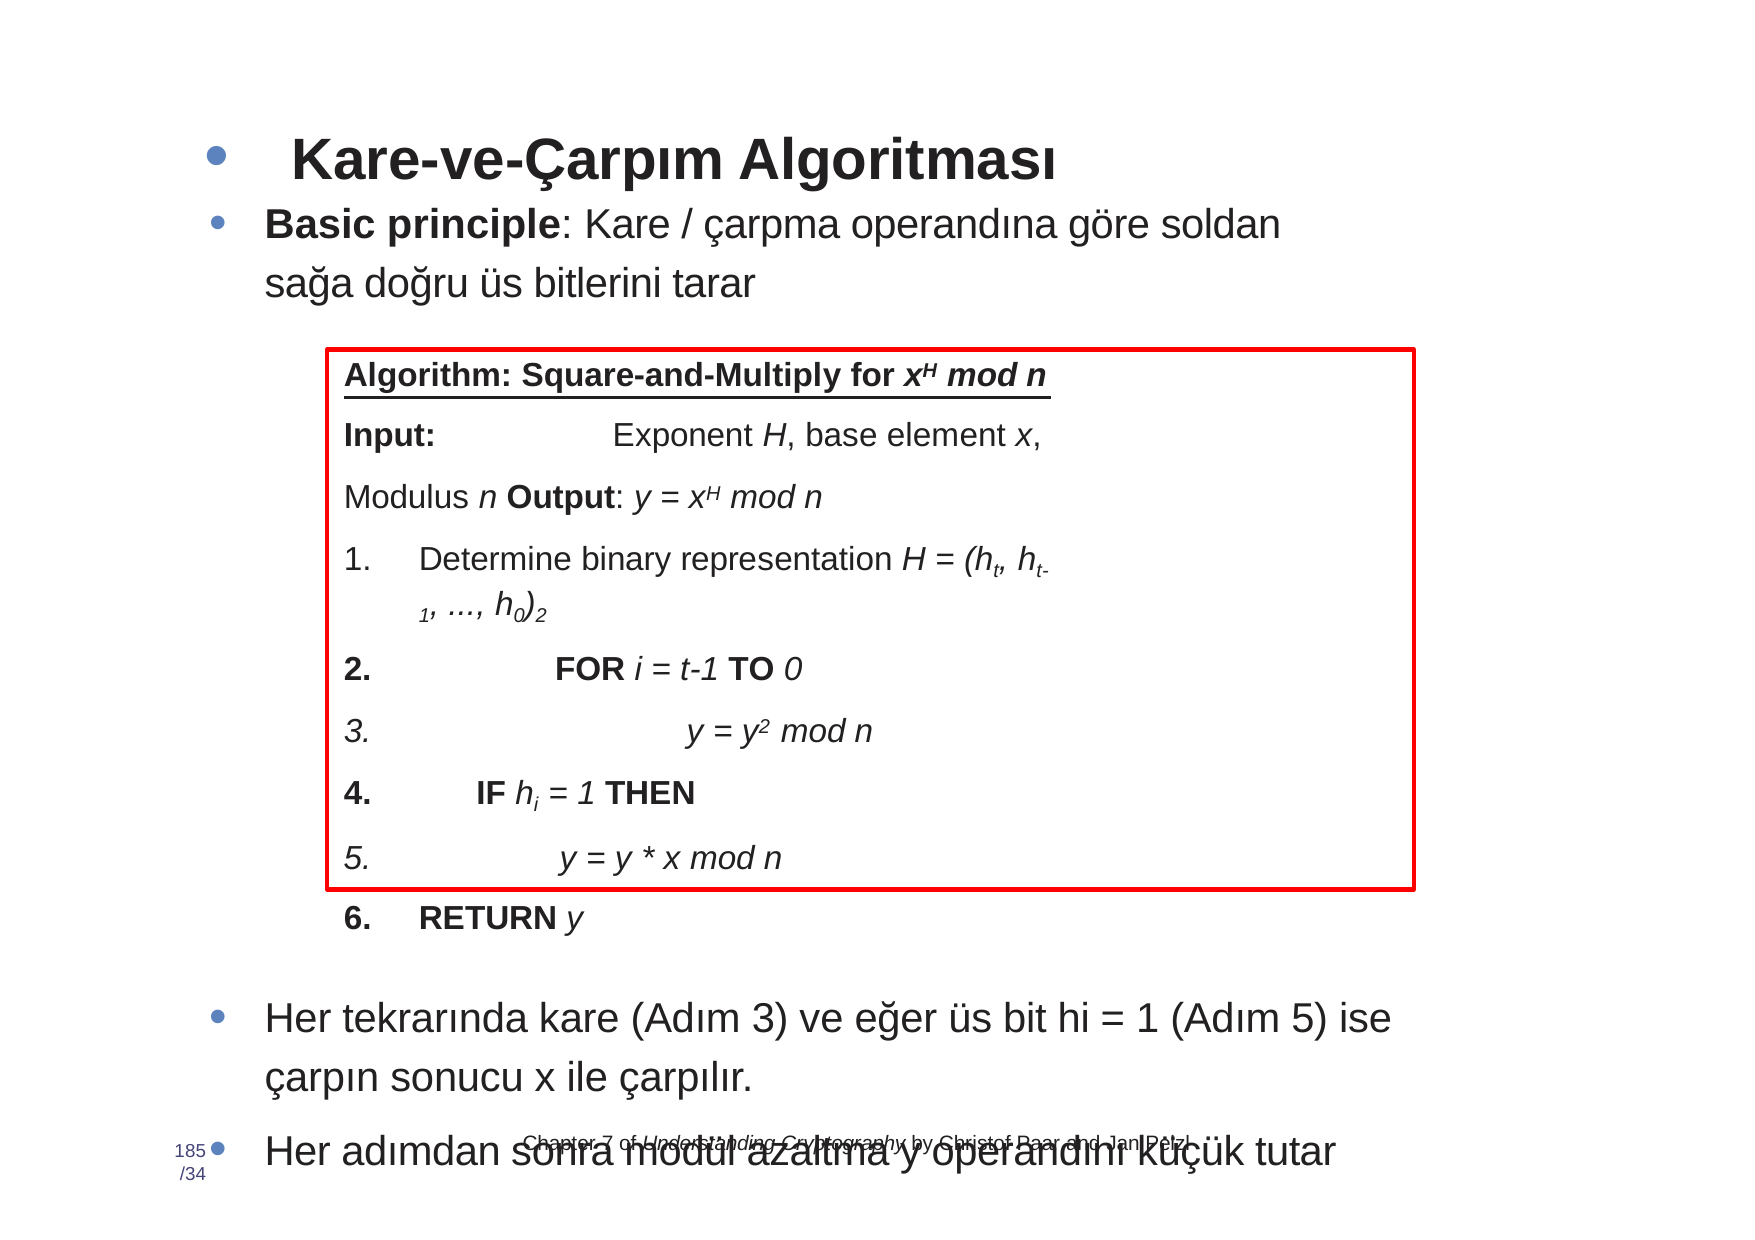

# • Kare-ve-Çarpım Algoritması
Basic principle: Kare / çarpma operandına göre soldan sağa doğru üs bitlerini tarar

Algorithm: Square-and-Multiply for xH mod n Input:	Exponent H, base element x, Modulus n Output: y = xH mod n

Determine binary representation H = (ht, ht-1, ..., h0)2

2.	FOR i = t-1 TO 0

3.	y = y2  mod n

IF hi = 1 THEN

y = y * x mod n

RETURN y

Her tekrarında kare (Adım 3) ve eğer üs bit hi = 1 (Adım 5) ise çarpın sonucu x ile çarpılır.

Her adımdan sonra modül azaltma y operandını küçük tutar

Chapter 7 of Understanding Cryptography by Christof Paar and Jan Pelzl
185 /34